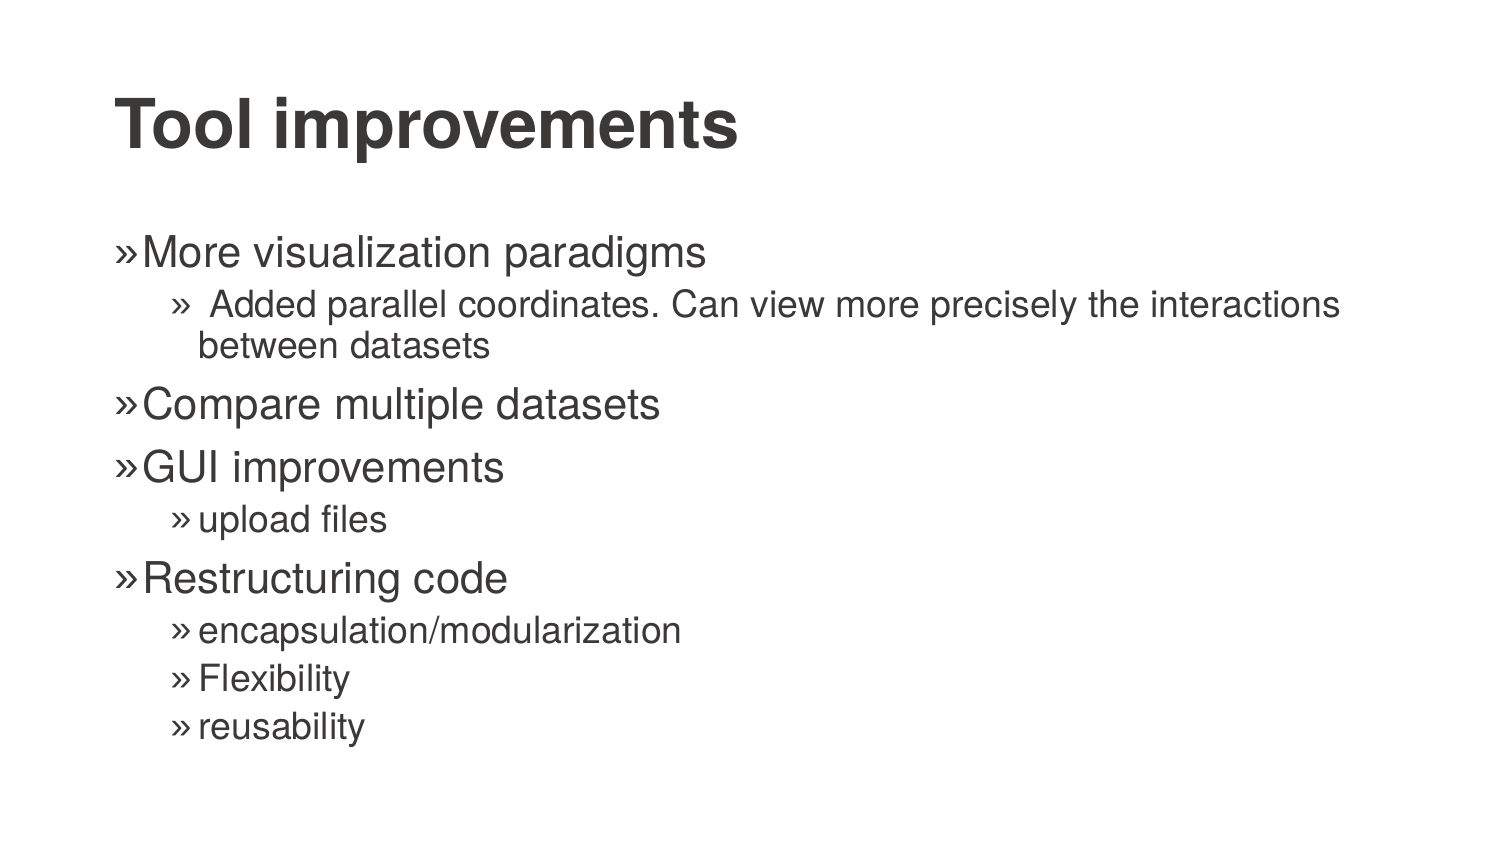

# Tool improvements
More visualization paradigms
 Added parallel coordinates. Can view more precisely the interactions between datasets
Compare multiple datasets
GUI improvements
upload files
Restructuring code
encapsulation/modularization
Flexibility
reusability